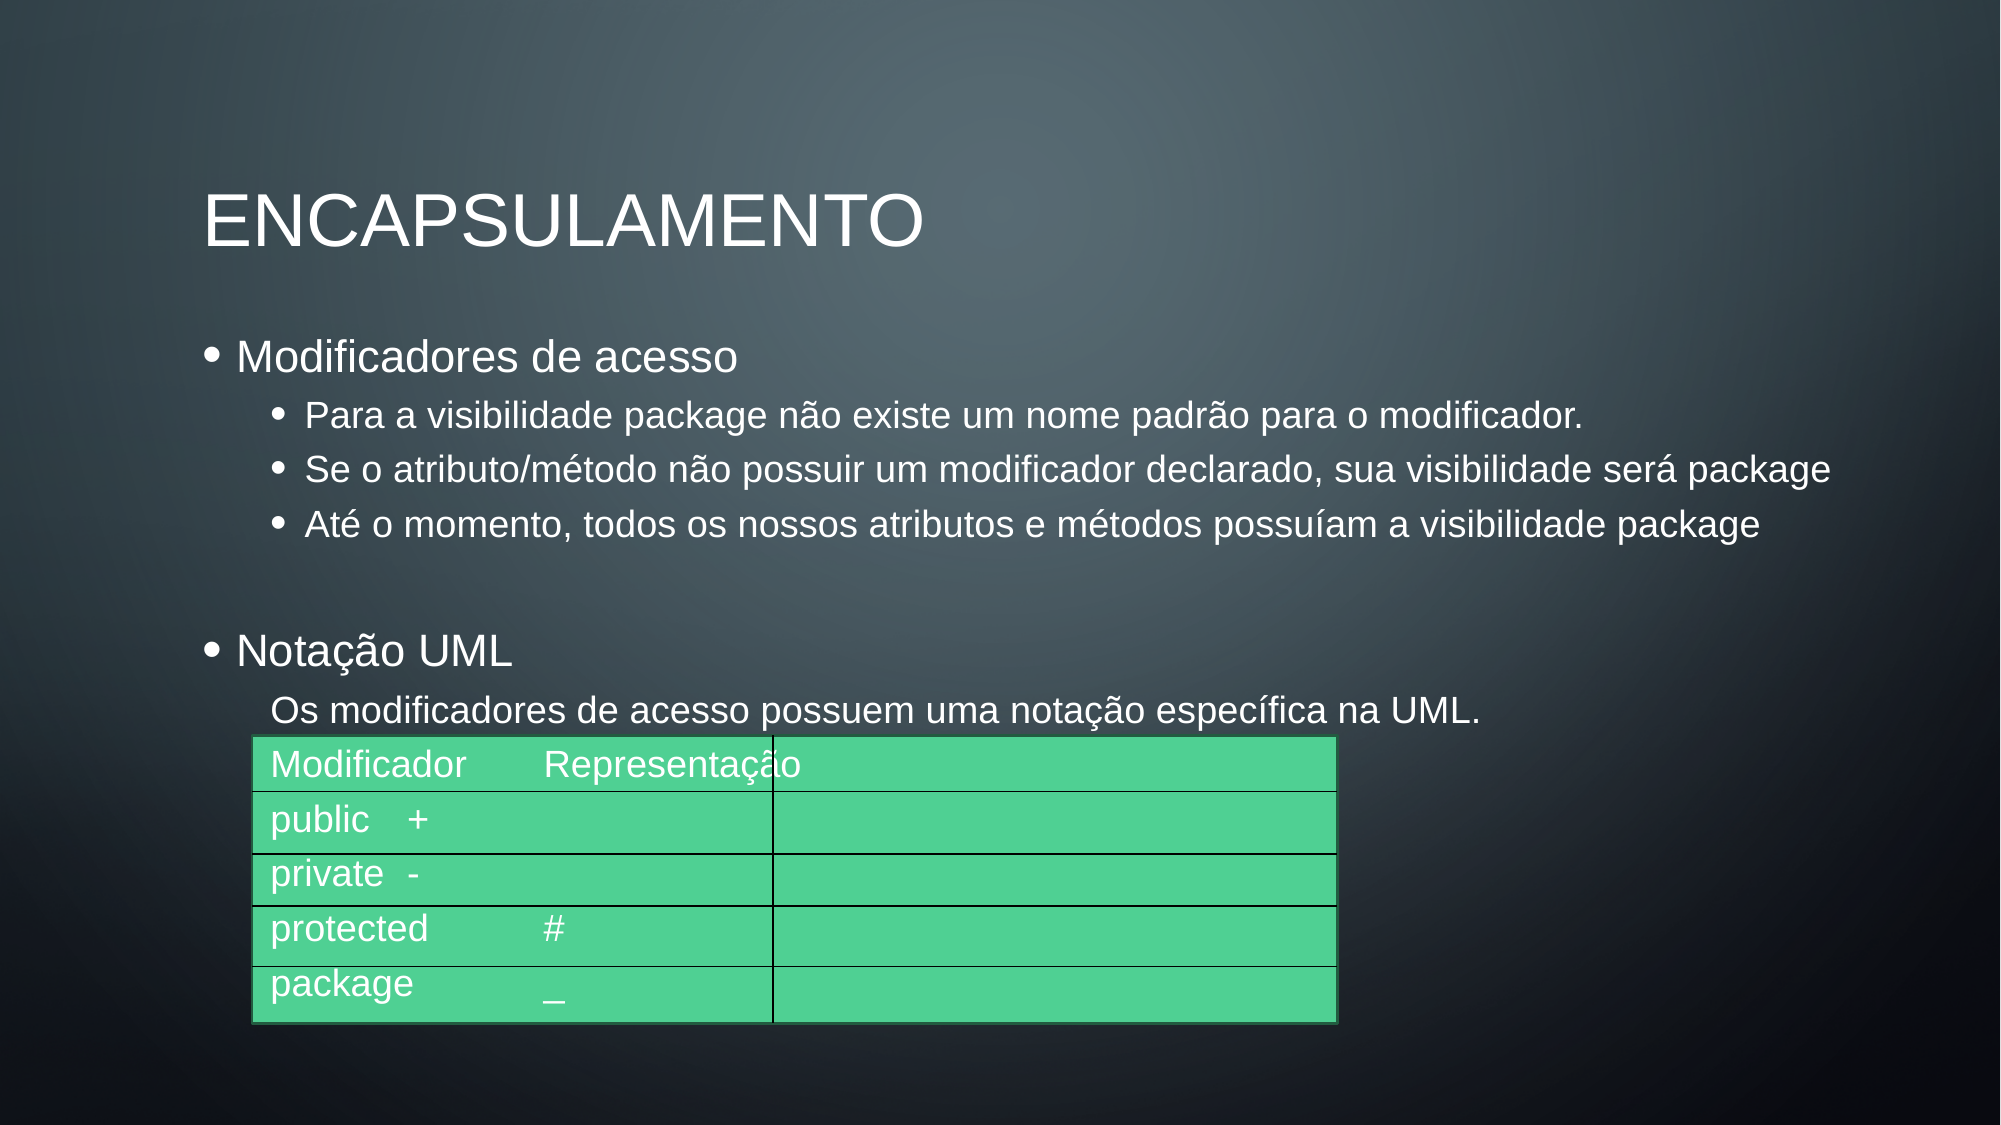

# ENCAPSULAMENTO
Modificadores de acesso
Para a visibilidade package não existe um nome padrão para o modificador.
Se o atributo/método não possuir um modificador declarado, sua visibilidade será package
Até o momento, todos os nossos atributos e métodos possuíam a visibilidade package

Notação UML
Os modificadores de acesso possuem uma notação específica na UML.
Modificador			Representação
public			+
private			-
protected			#
package			_